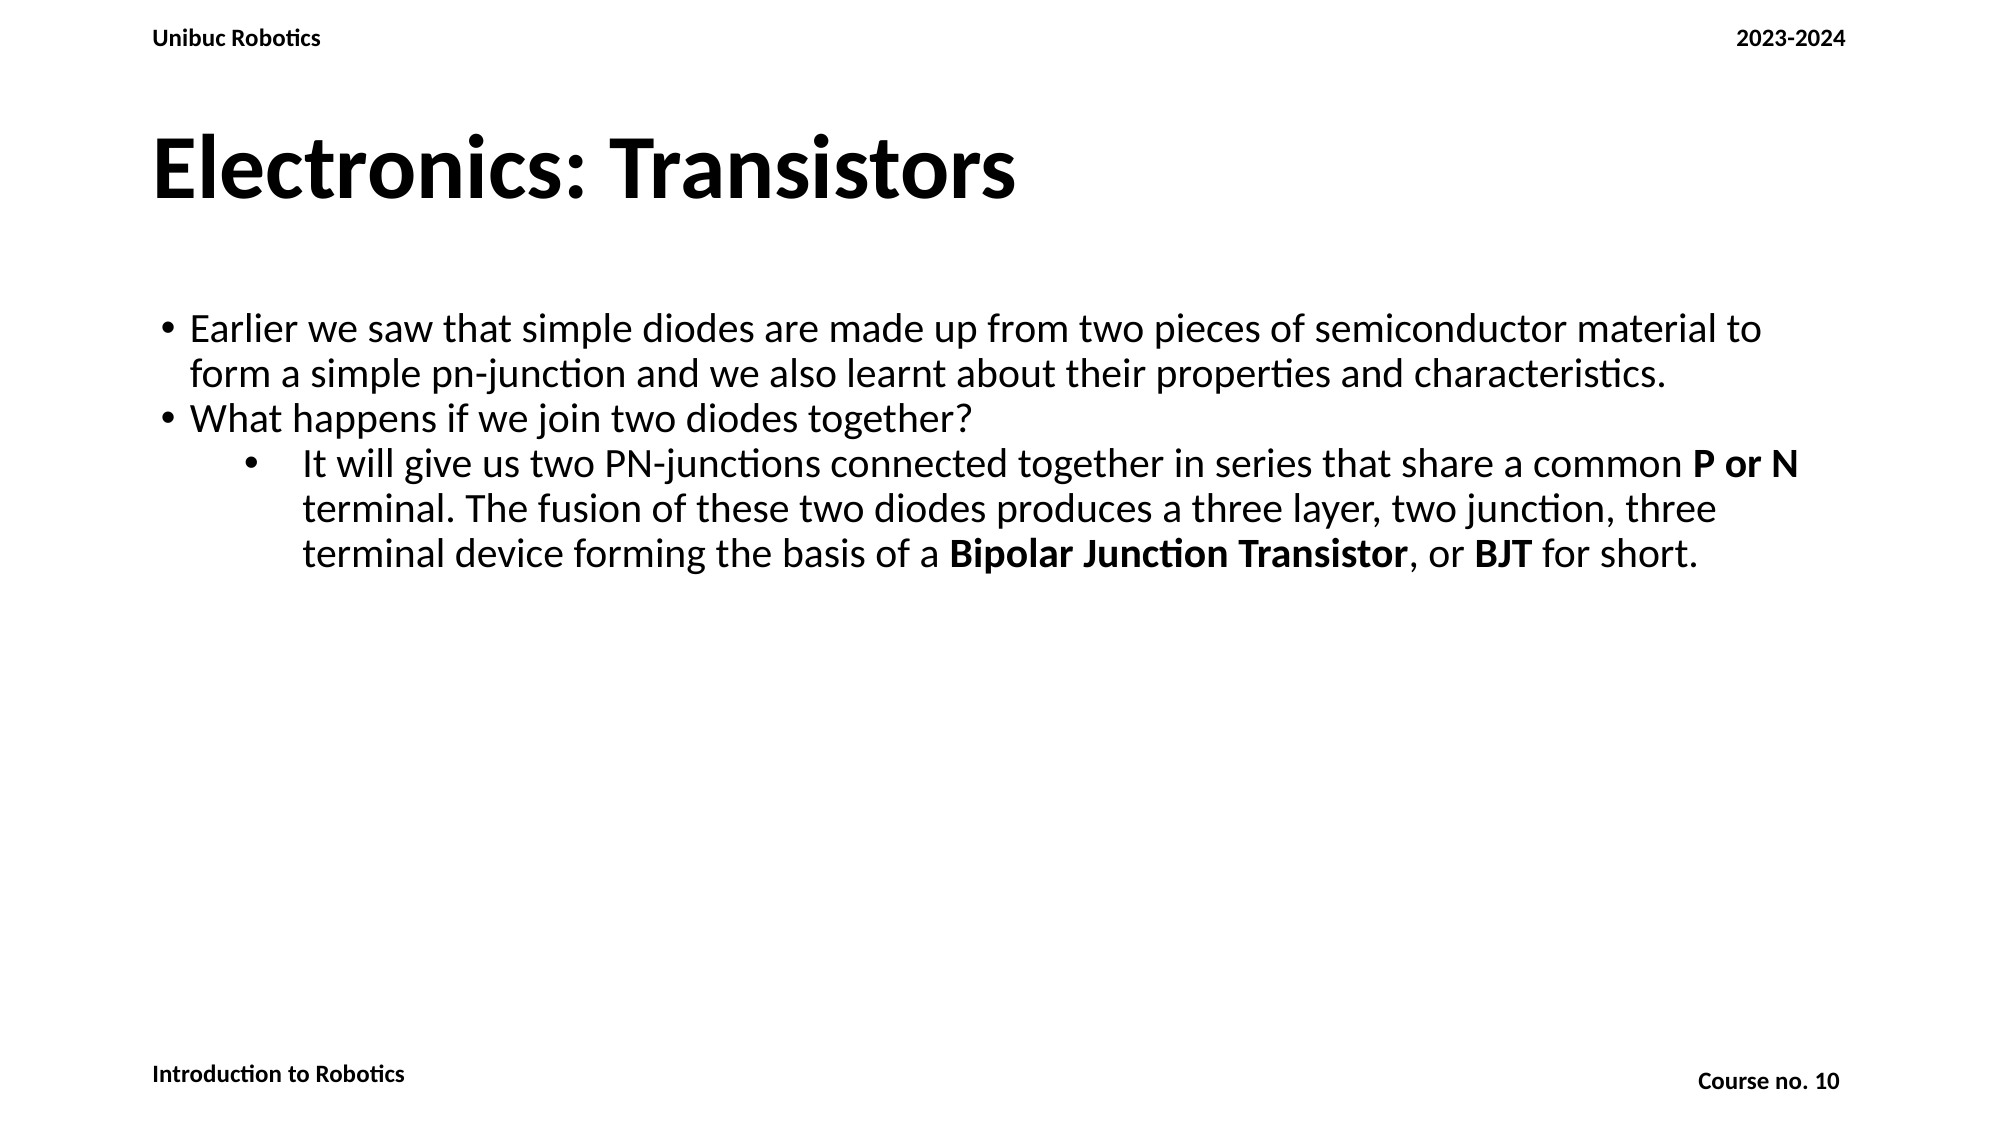

# Electronics: Transistors
Earlier we saw that simple diodes are made up from two pieces of semiconductor material to form a simple pn-junction and we also learnt about their properties and characteristics.
What happens if we join two diodes together?
It will give us two PN-junctions connected together in series that share a common P or N terminal. The fusion of these two diodes produces a three layer, two junction, three terminal device forming the basis of a Bipolar Junction Transistor, or BJT for short.